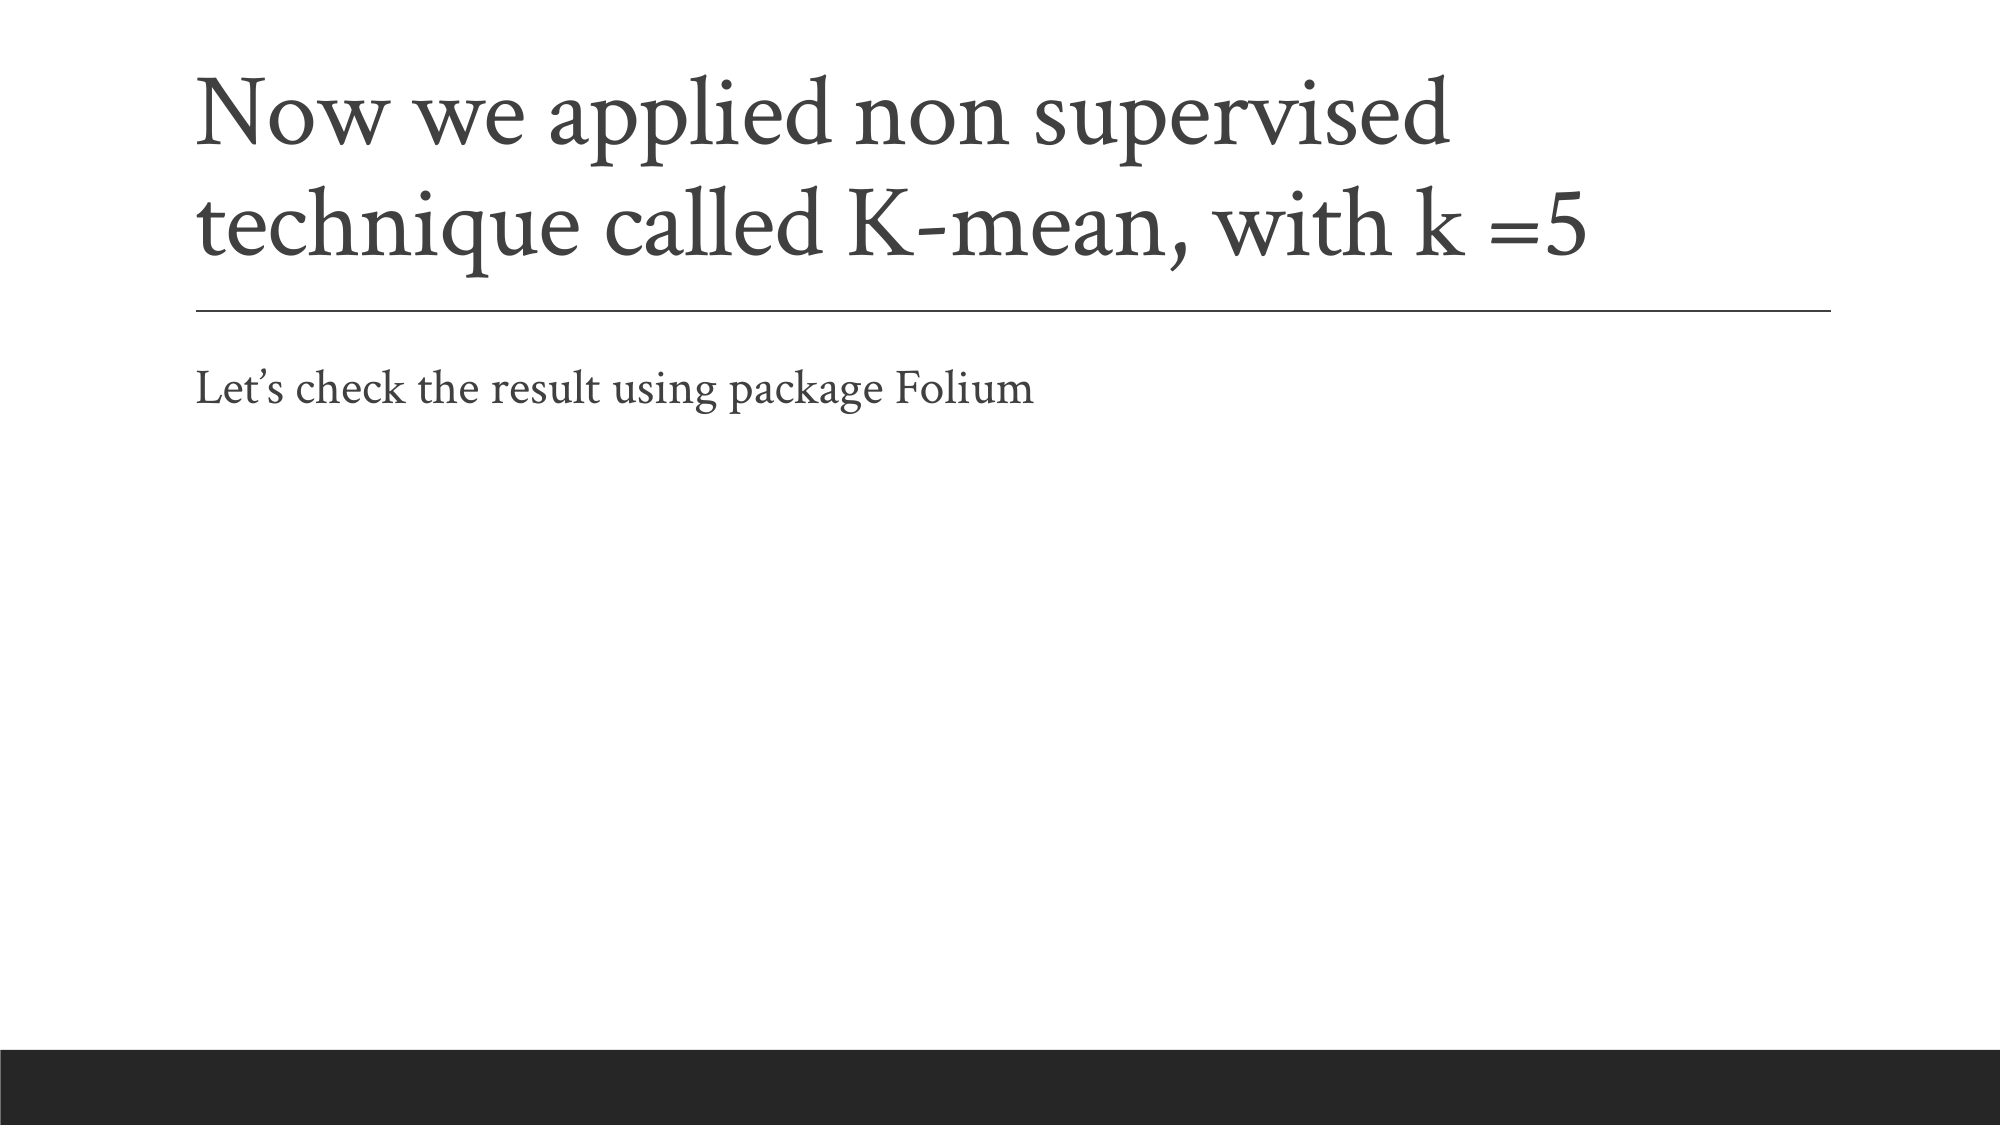

# Now we applied non supervised technique called K-mean, with k =5
Let’s check the result using package Folium